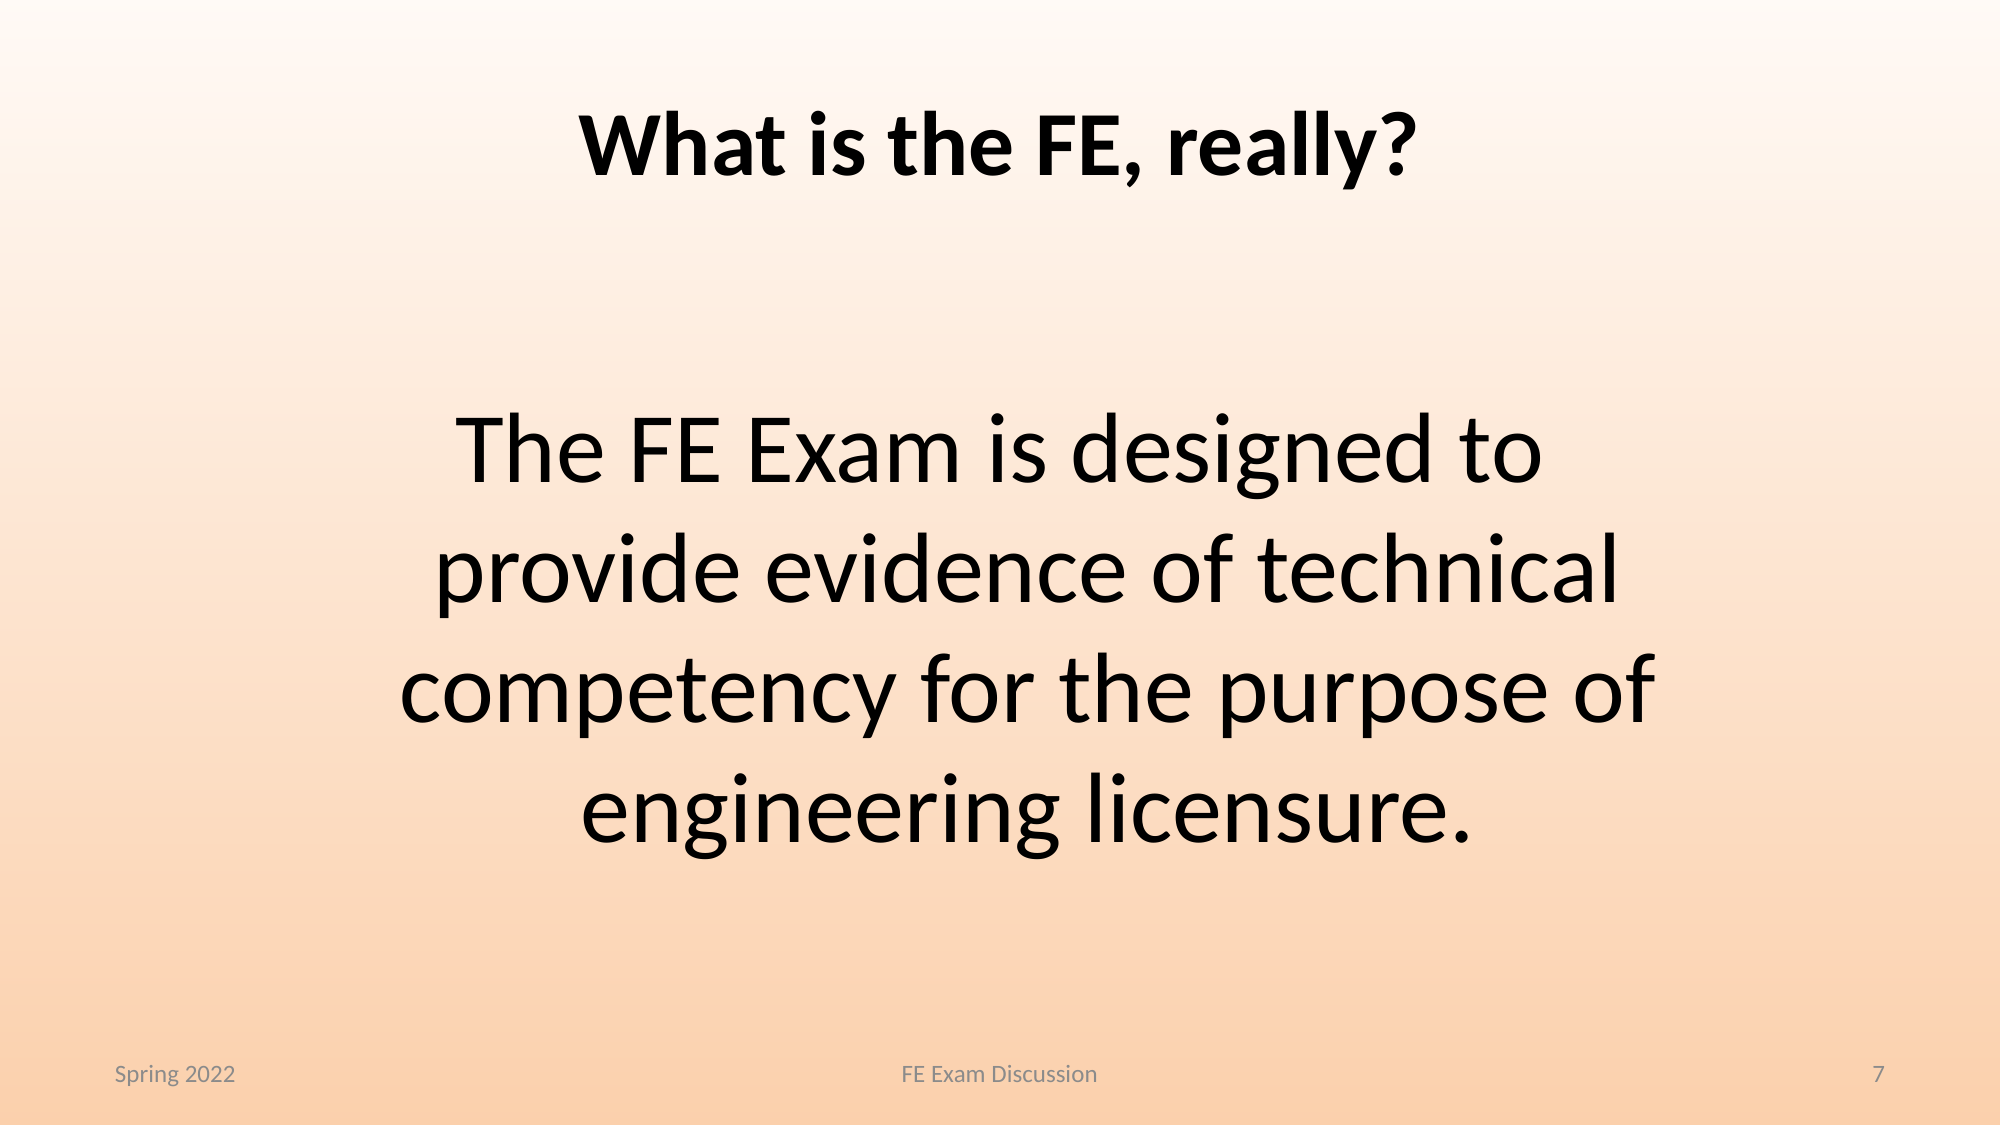

# What is the FE, really?
The FE Exam is designed to provide evidence of technical competency for the purpose of engineering licensure.
Spring 2022
FE Exam Discussion
7